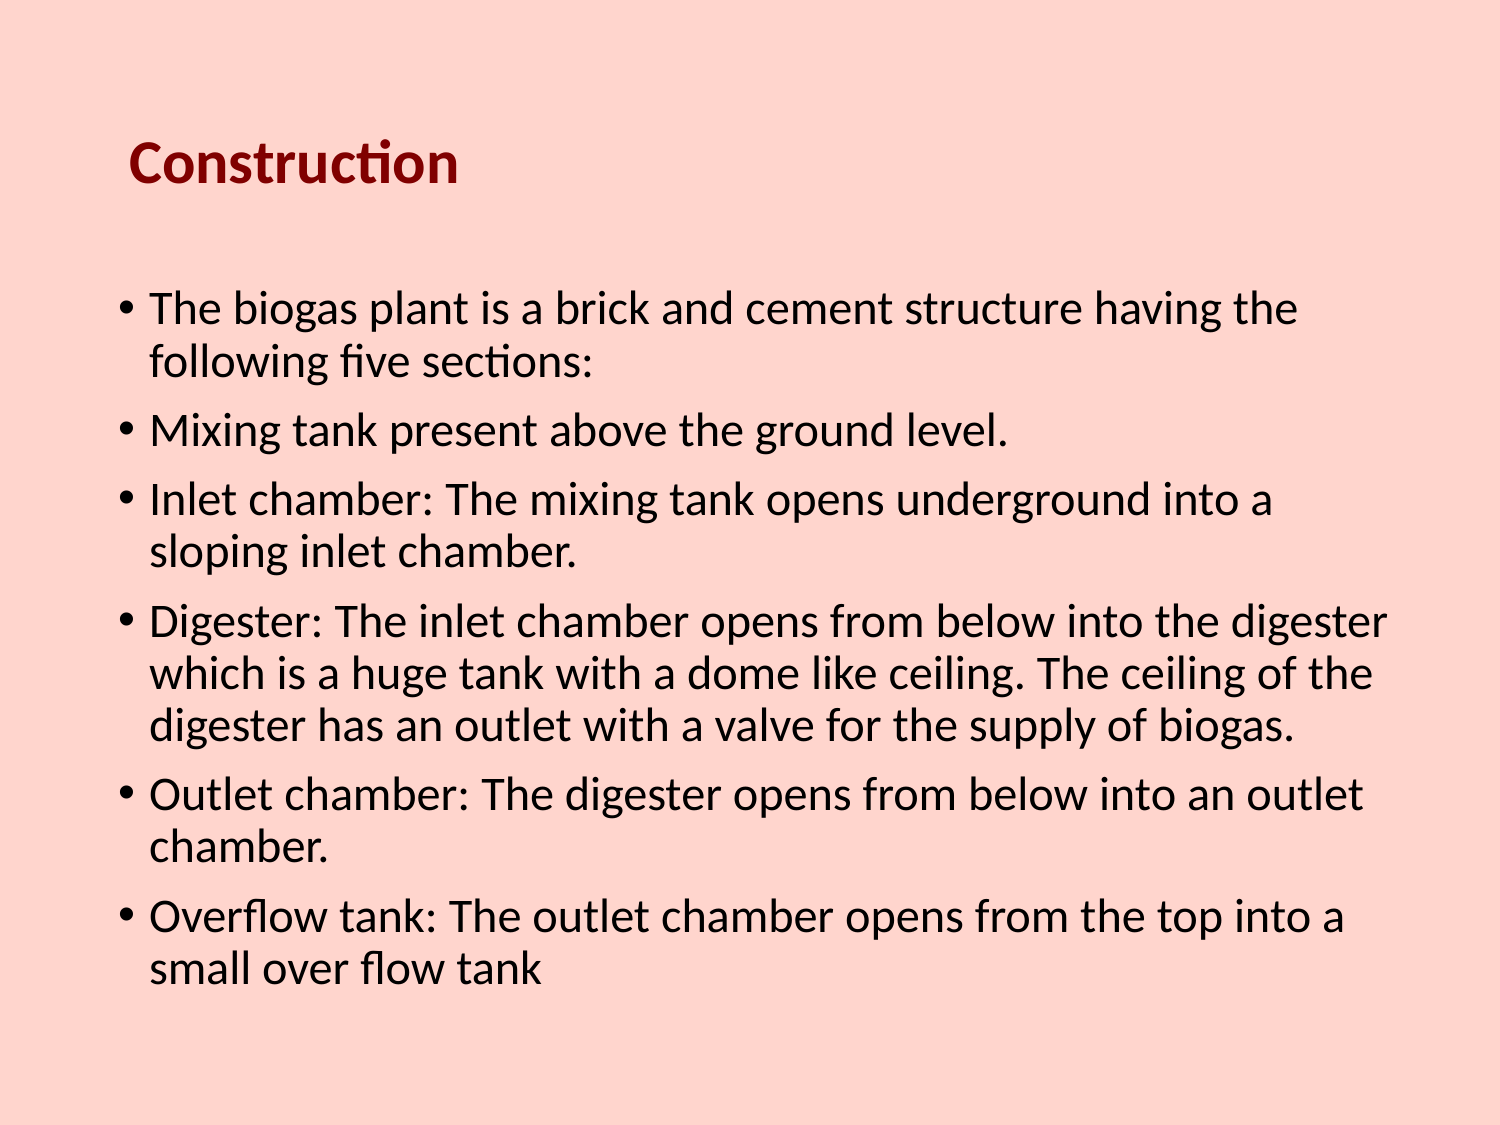

Construction

The biogas plant is a brick and cement structure having the following five sections:
Mixing tank present above the ground level.
Inlet chamber: The mixing tank opens underground into a sloping inlet chamber.
Digester: The inlet chamber opens from below into the digester which is a huge tank with a dome like ceiling. The ceiling of the digester has an outlet with a valve for the supply of biogas.
Outlet chamber: The digester opens from below into an outlet chamber.
Overflow tank: The outlet chamber opens from the top into a small over flow tank